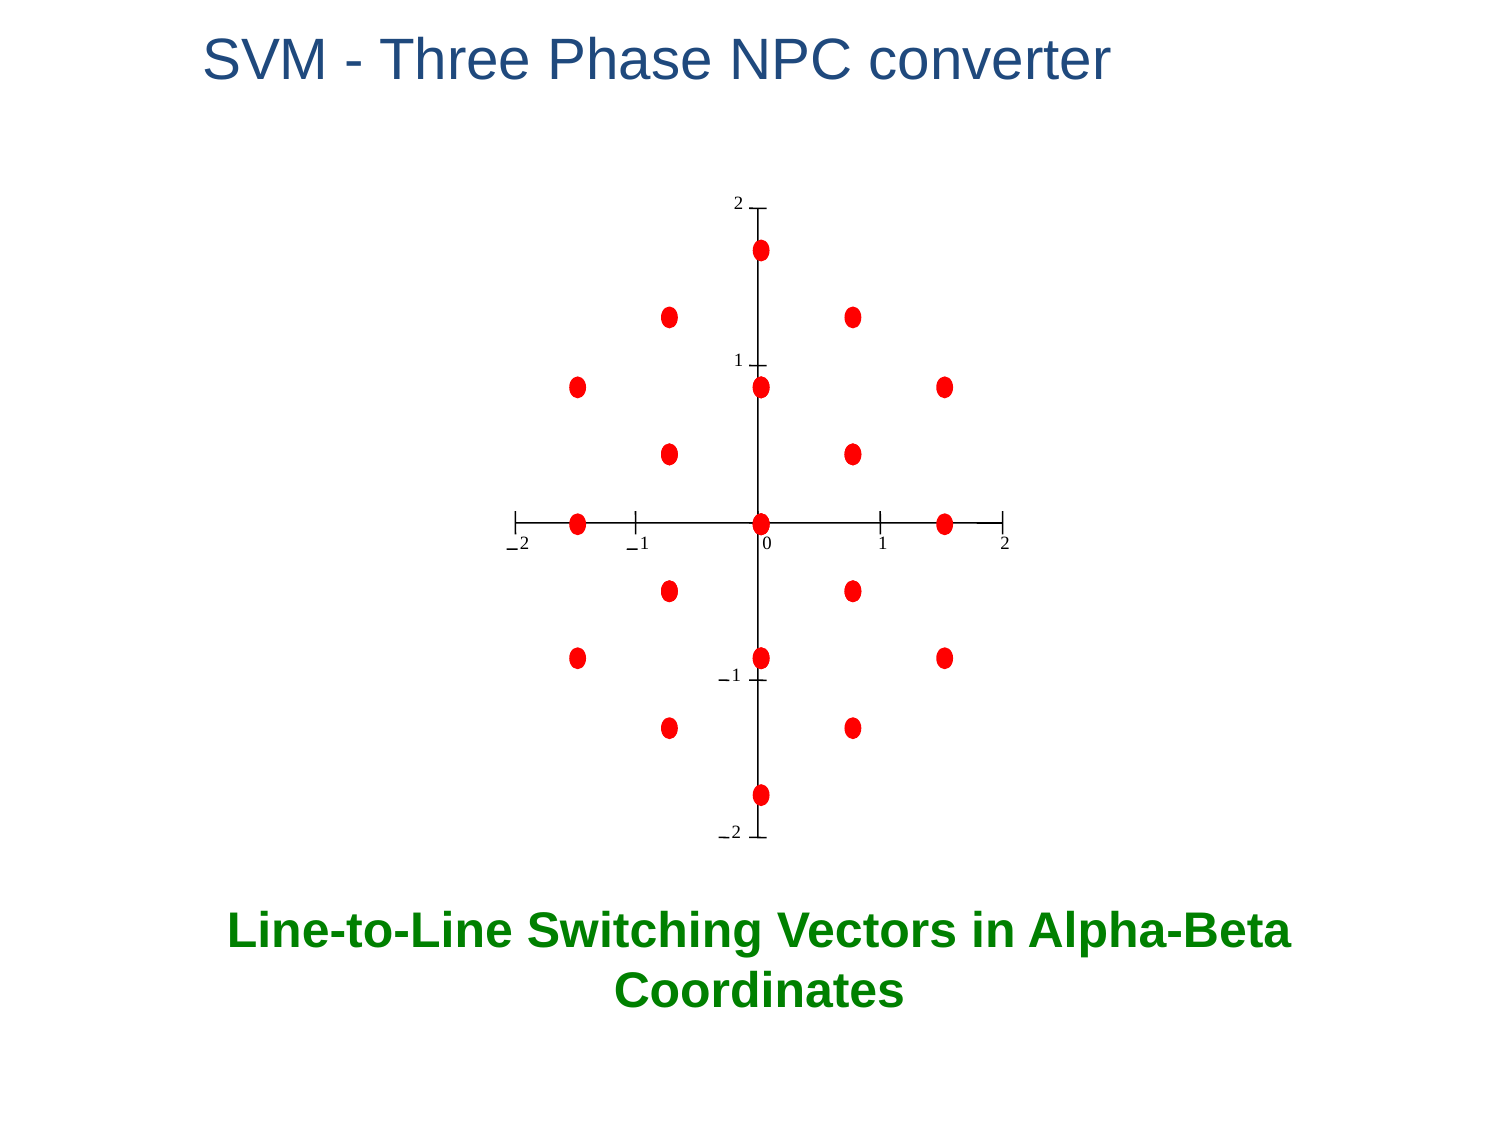

SVM - Three Phase NPC converter

2

1

2
1
0
1
2

1

2

Line-to-Line Switching Vectors in Alpha-Beta Coordinates